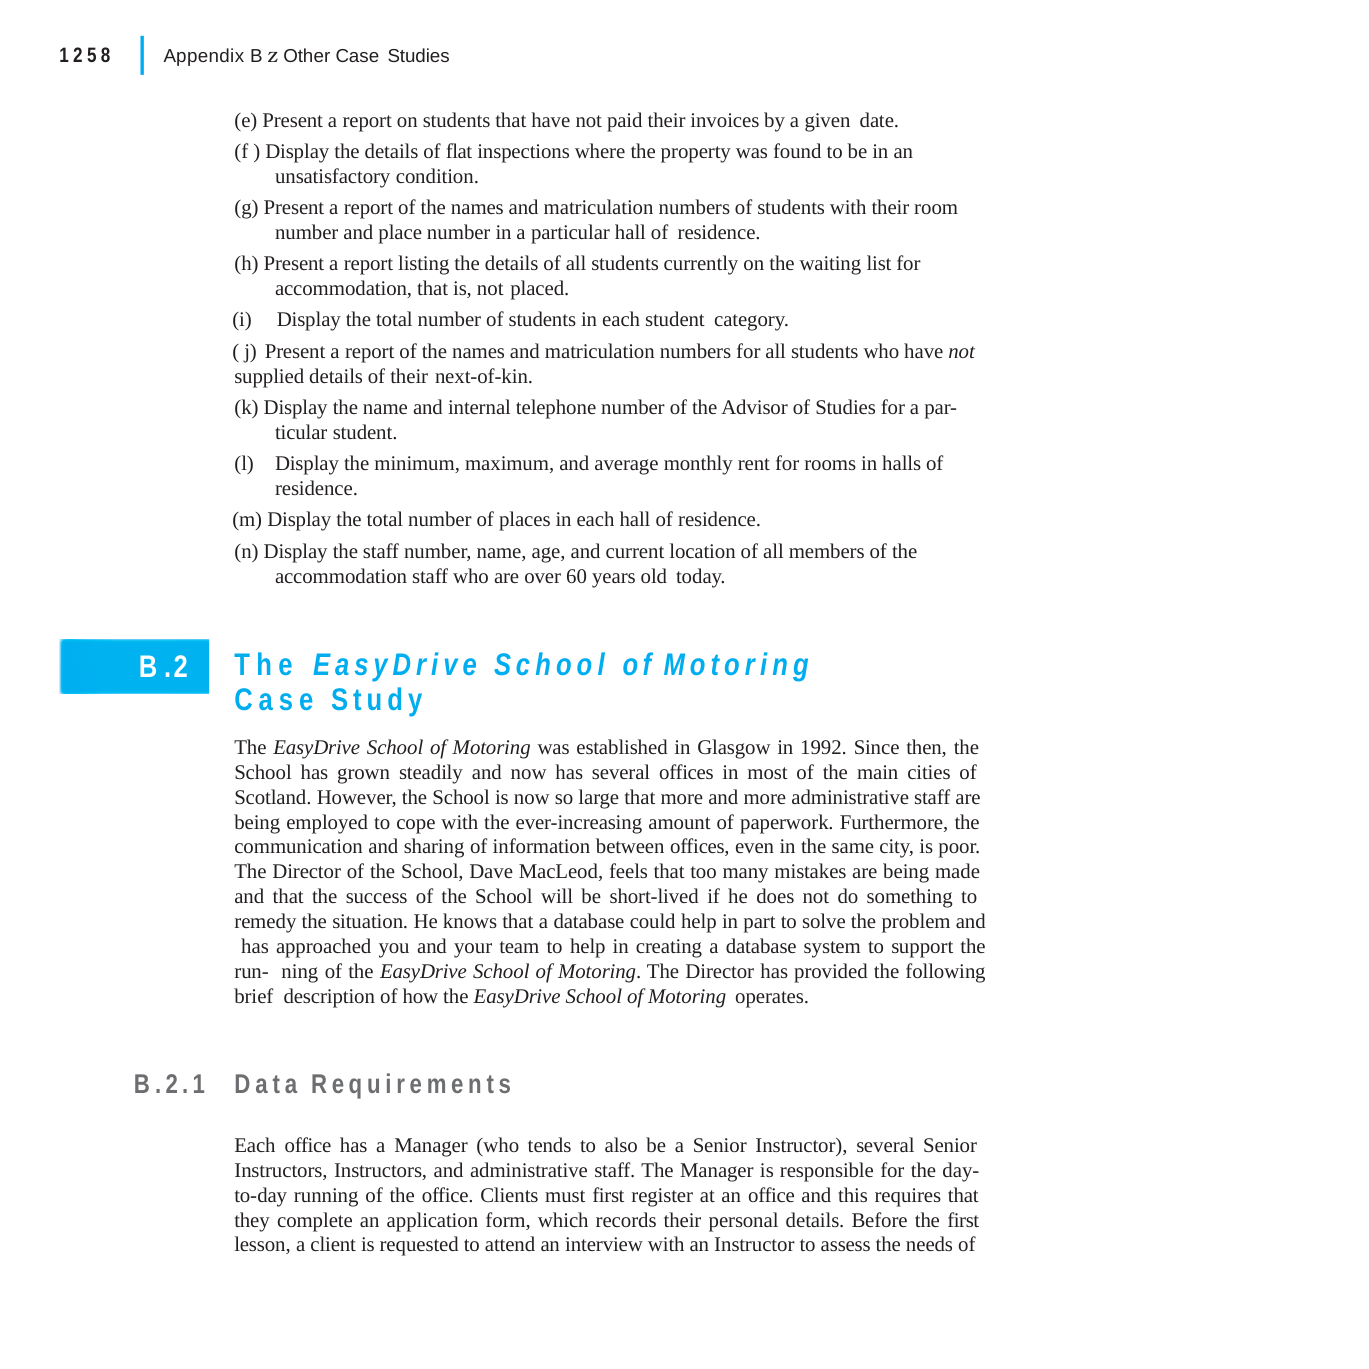

|
1258
Appendix B z Other Case Studies
(e) Present a report on students that have not paid their invoices by a given date.
(f ) Display the details of flat inspections where the property was found to be in an  unsatisfactory condition.
(g) Present a report of the names and matriculation numbers of students with their room  number and place number in a particular hall of residence.
(h) Present a report listing the details of all students currently on the waiting list for  accommodation, that is, not placed.
(i)	Display the total number of students in each student category.
( j) Present a report of the names and matriculation numbers for all students who have not
supplied details of their next-of-kin.
(k) Display the name and internal telephone number of the Advisor of Studies for a par-  ticular student.
(l)	Display the minimum, maximum, and average monthly rent for rooms in halls of  residence.
(m) Display the total number of places in each hall of residence.
(n) Display the staff number, name, age, and current location of all members of the  accommodation staff who are over 60 years old today.

The EasyDrive School of Motoring
Case Study
The EasyDrive School of Motoring was established in Glasgow in 1992. Since then, the  School has grown steadily and now has several offices in most of the main cities of  Scotland. However, the School is now so large that more and more administrative staff are  being employed to cope with the ever-increasing amount of paperwork. Furthermore, the  communication and sharing of information between offices, even in the same city, is poor.  The Director of the School, Dave MacLeod, feels that too many mistakes are being made  and that the success of the School will be short-lived if he does not do something to  remedy the situation. He knows that a database could help in part to solve the problem and  has approached you and your team to help in creating a database system to support the run-  ning of the EasyDrive School of Motoring. The Director has provided the following brief  description of how the EasyDrive School of Motoring operates.
B.2
B.2.1
Data Requirements
Each office has a Manager (who tends to also be a Senior Instructor), several Senior  Instructors, Instructors, and administrative staff. The Manager is responsible for the day-  to-day running of the office. Clients must first register at an office and this requires that  they complete an application form, which records their personal details. Before the first  lesson, a client is requested to attend an interview with an Instructor to assess the needs of